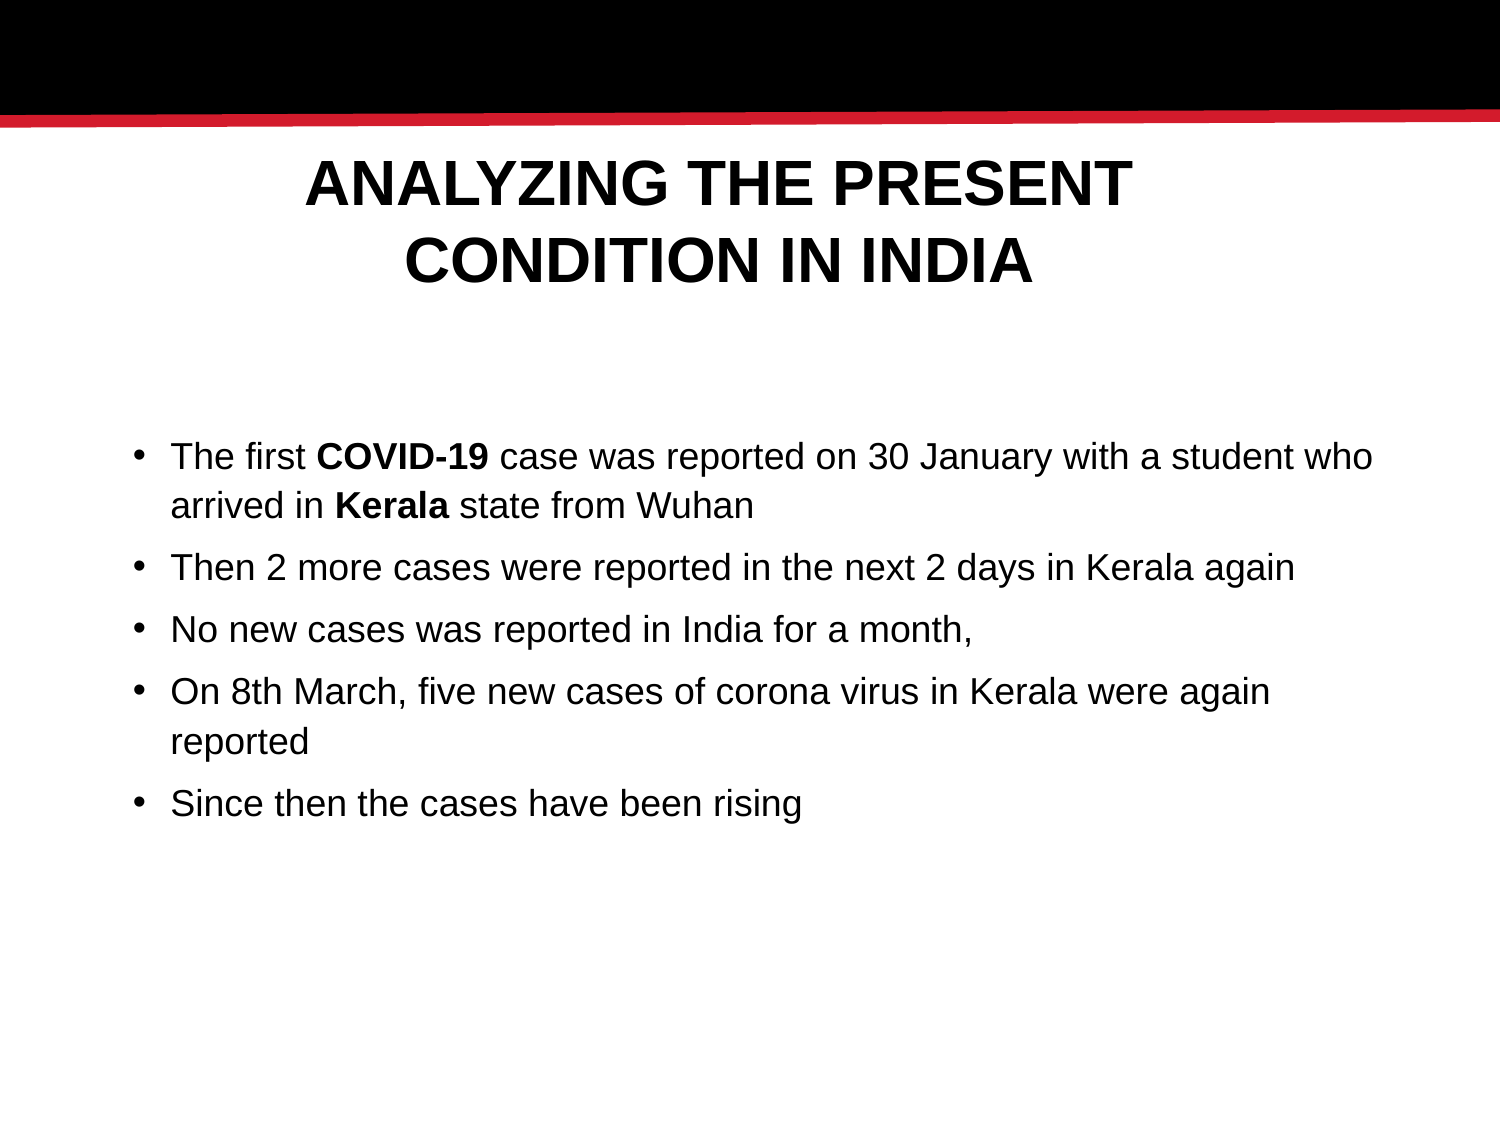

# Analyzing the present condition in India
The first COVID-19 case was reported on 30 January with a student who arrived in Kerala state from Wuhan
Then 2 more cases were reported in the next 2 days in Kerala again
No new cases was reported in India for a month,
On 8th March, five new cases of corona virus in Kerala were again reported
Since then the cases have been rising